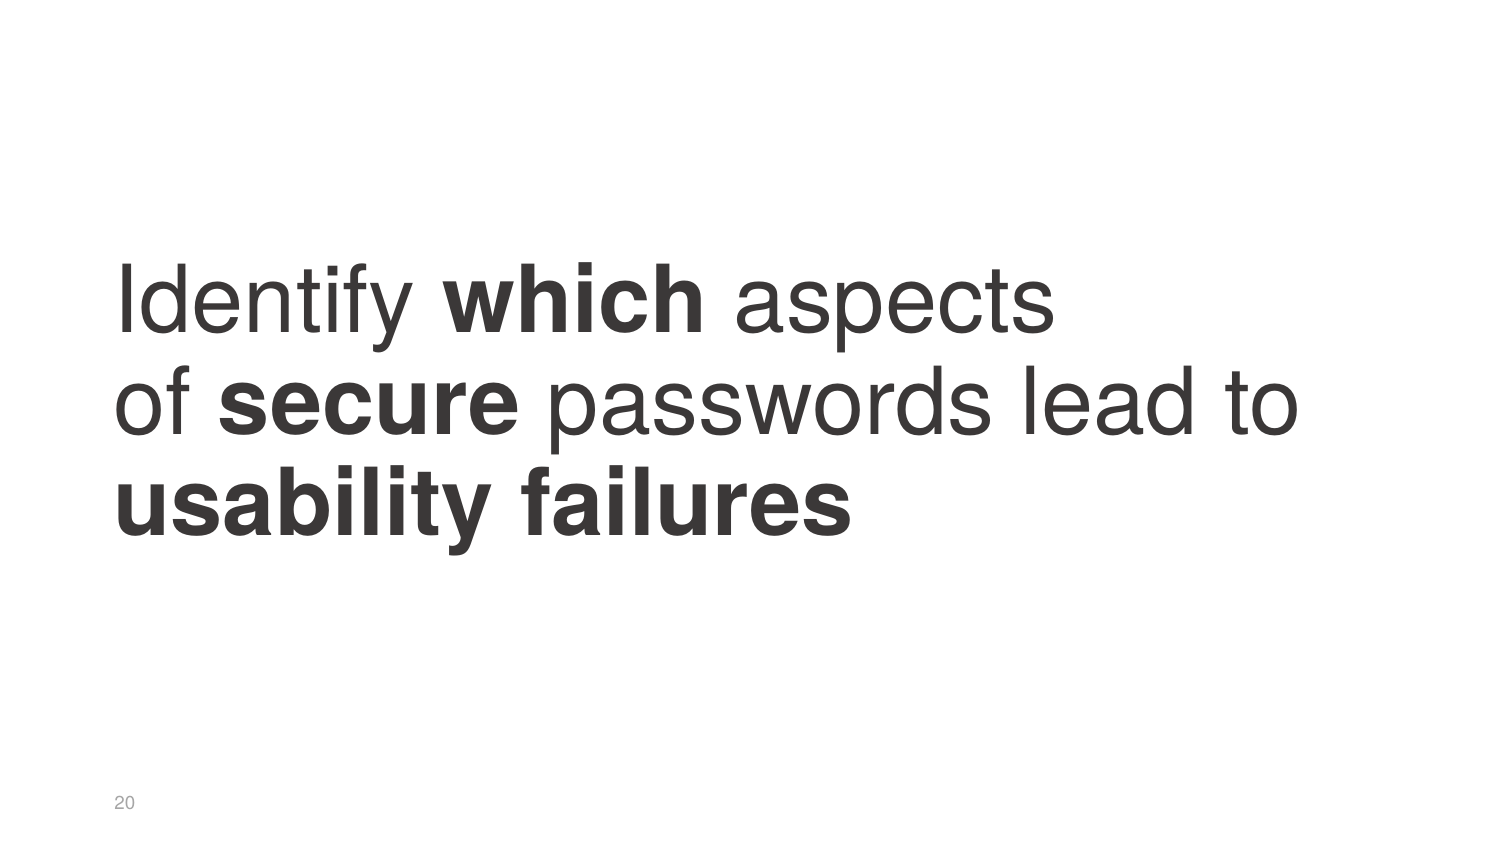

# Identify which aspects of secure passwords lead to usability failures

20